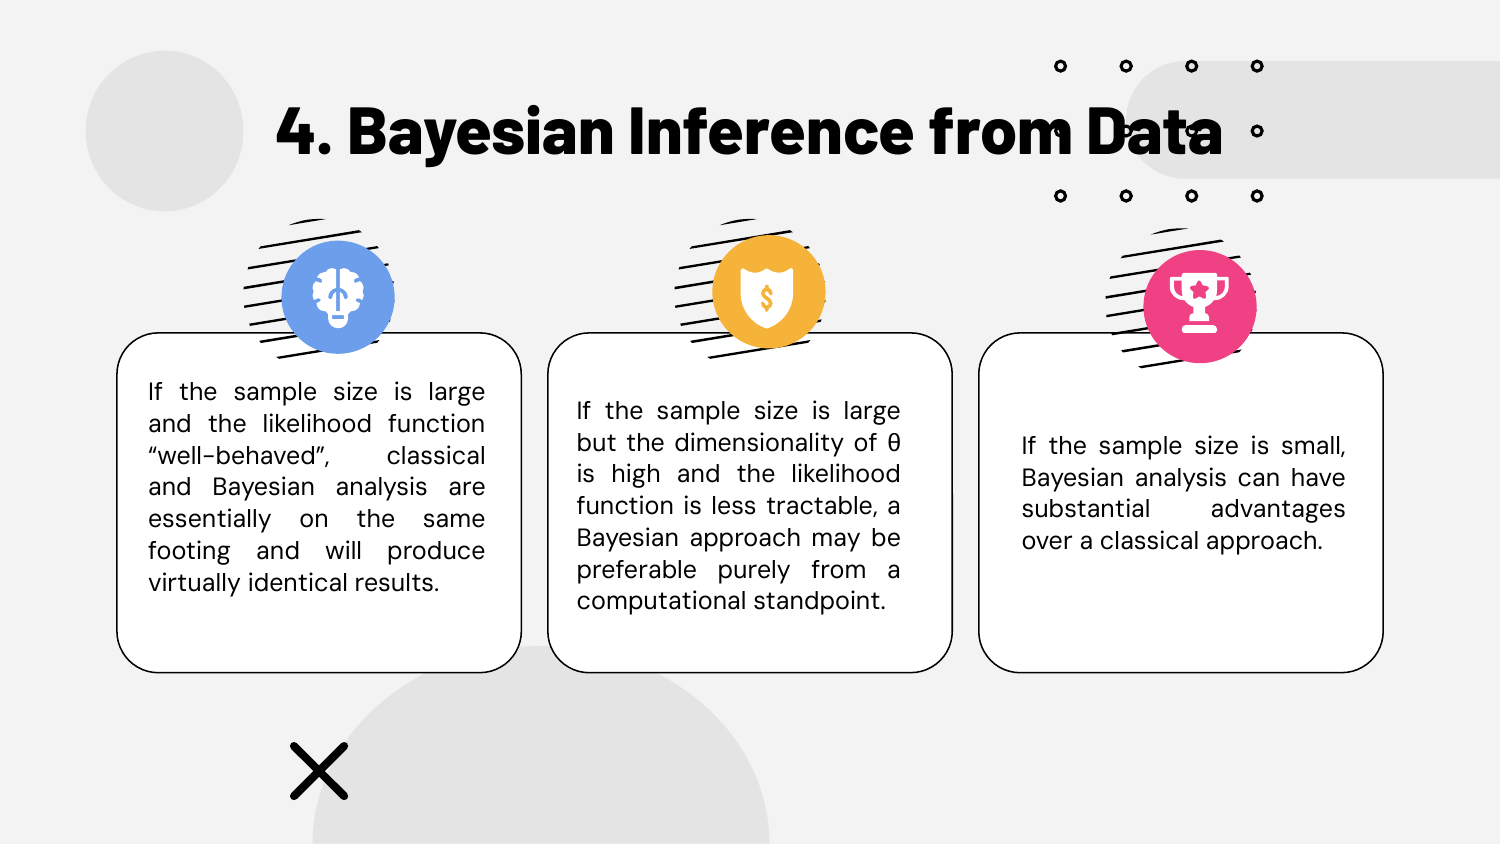

# 4. Bayesian Inference from Data

If the sample size is large and the likelihood function “well-behaved”, classical and Bayesian analysis are essentially on the same footing and will produce virtually identical results.
If the sample size is large but the dimensionality of θ is high and the likelihood function is less tractable, a Bayesian approach may be preferable purely from a computational standpoint.
If the sample size is small, Bayesian analysis can have substantial advantages over a classical approach.